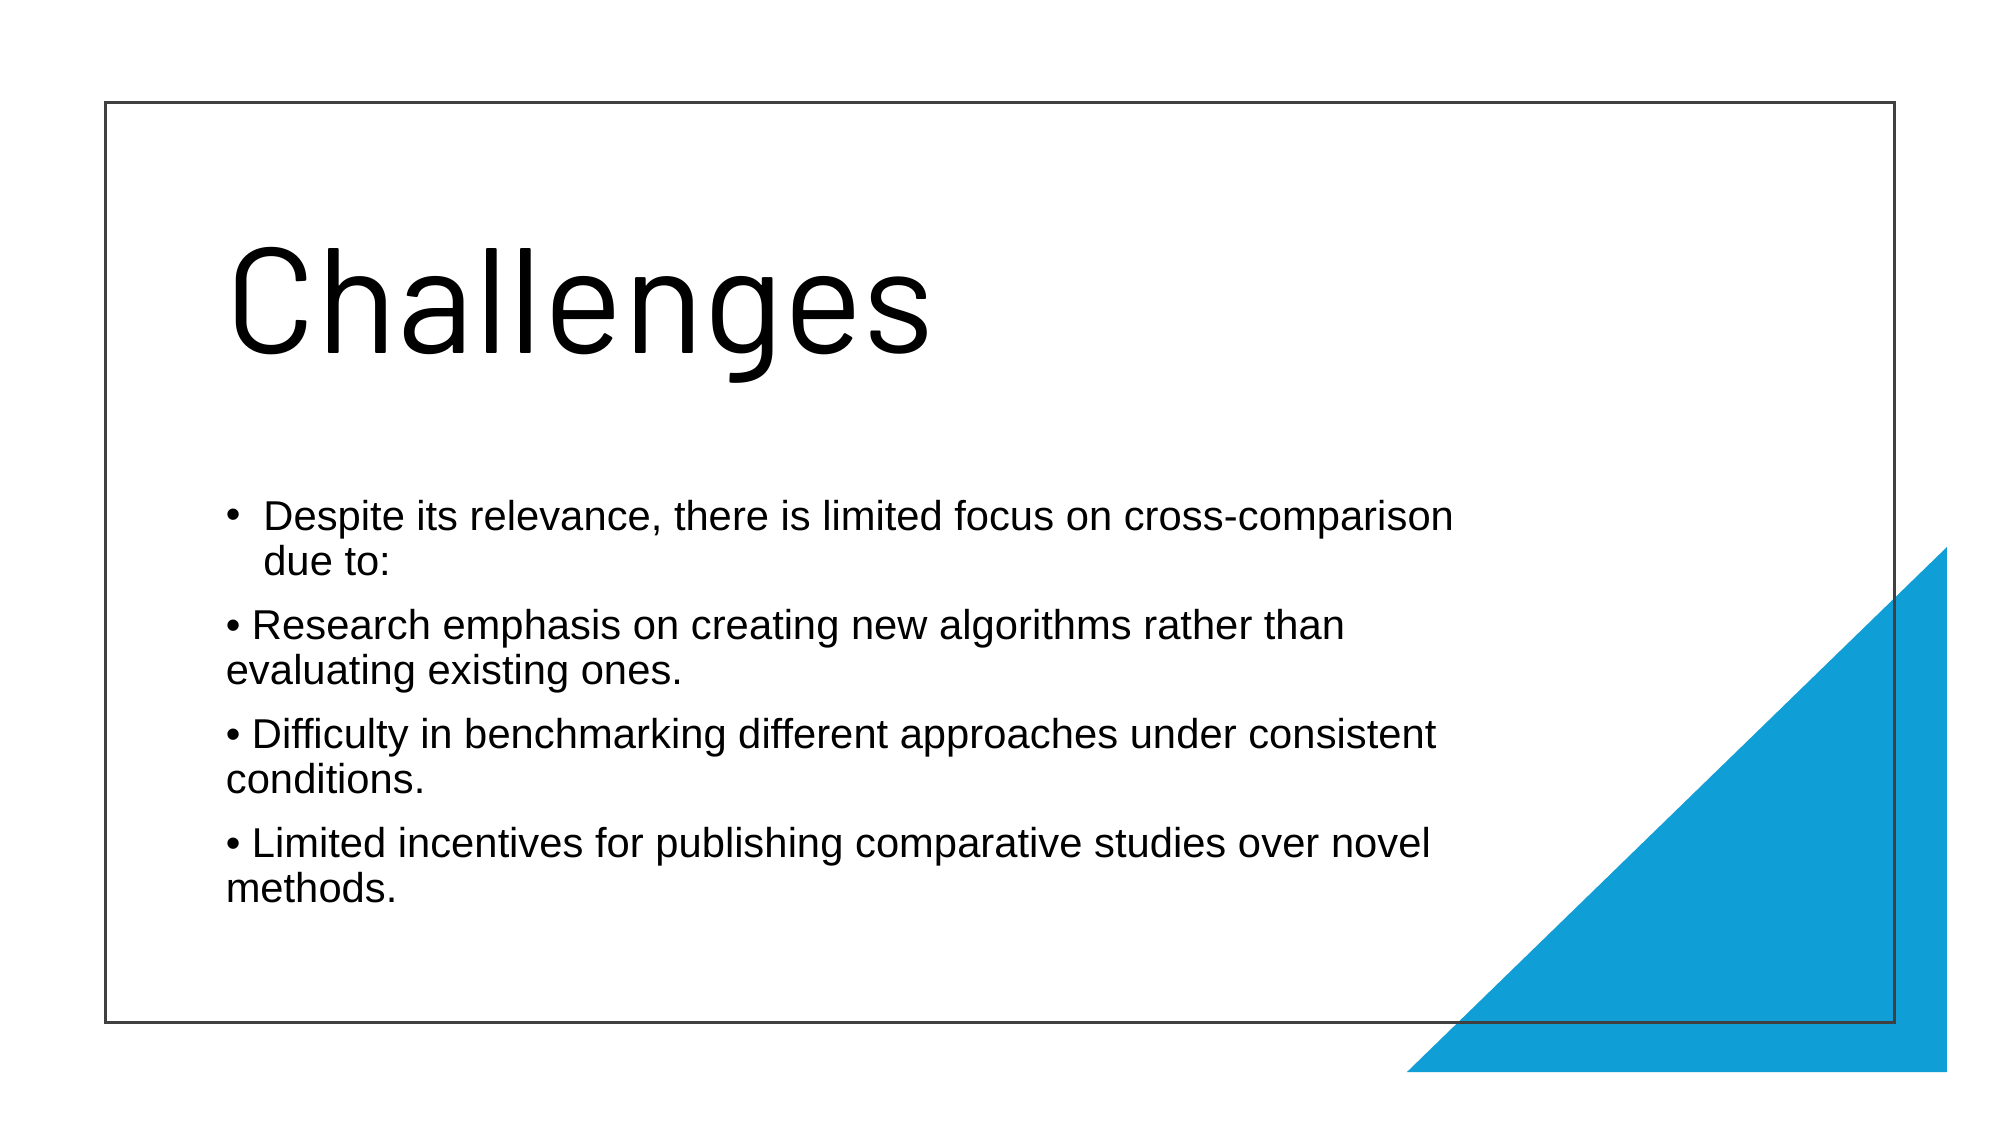

# Challenges
Despite its relevance, there is limited focus on cross-comparison due to:
• Research emphasis on creating new algorithms rather than evaluating existing ones.
• Difficulty in benchmarking different approaches under consistent conditions.
• Limited incentives for publishing comparative studies over novel methods.